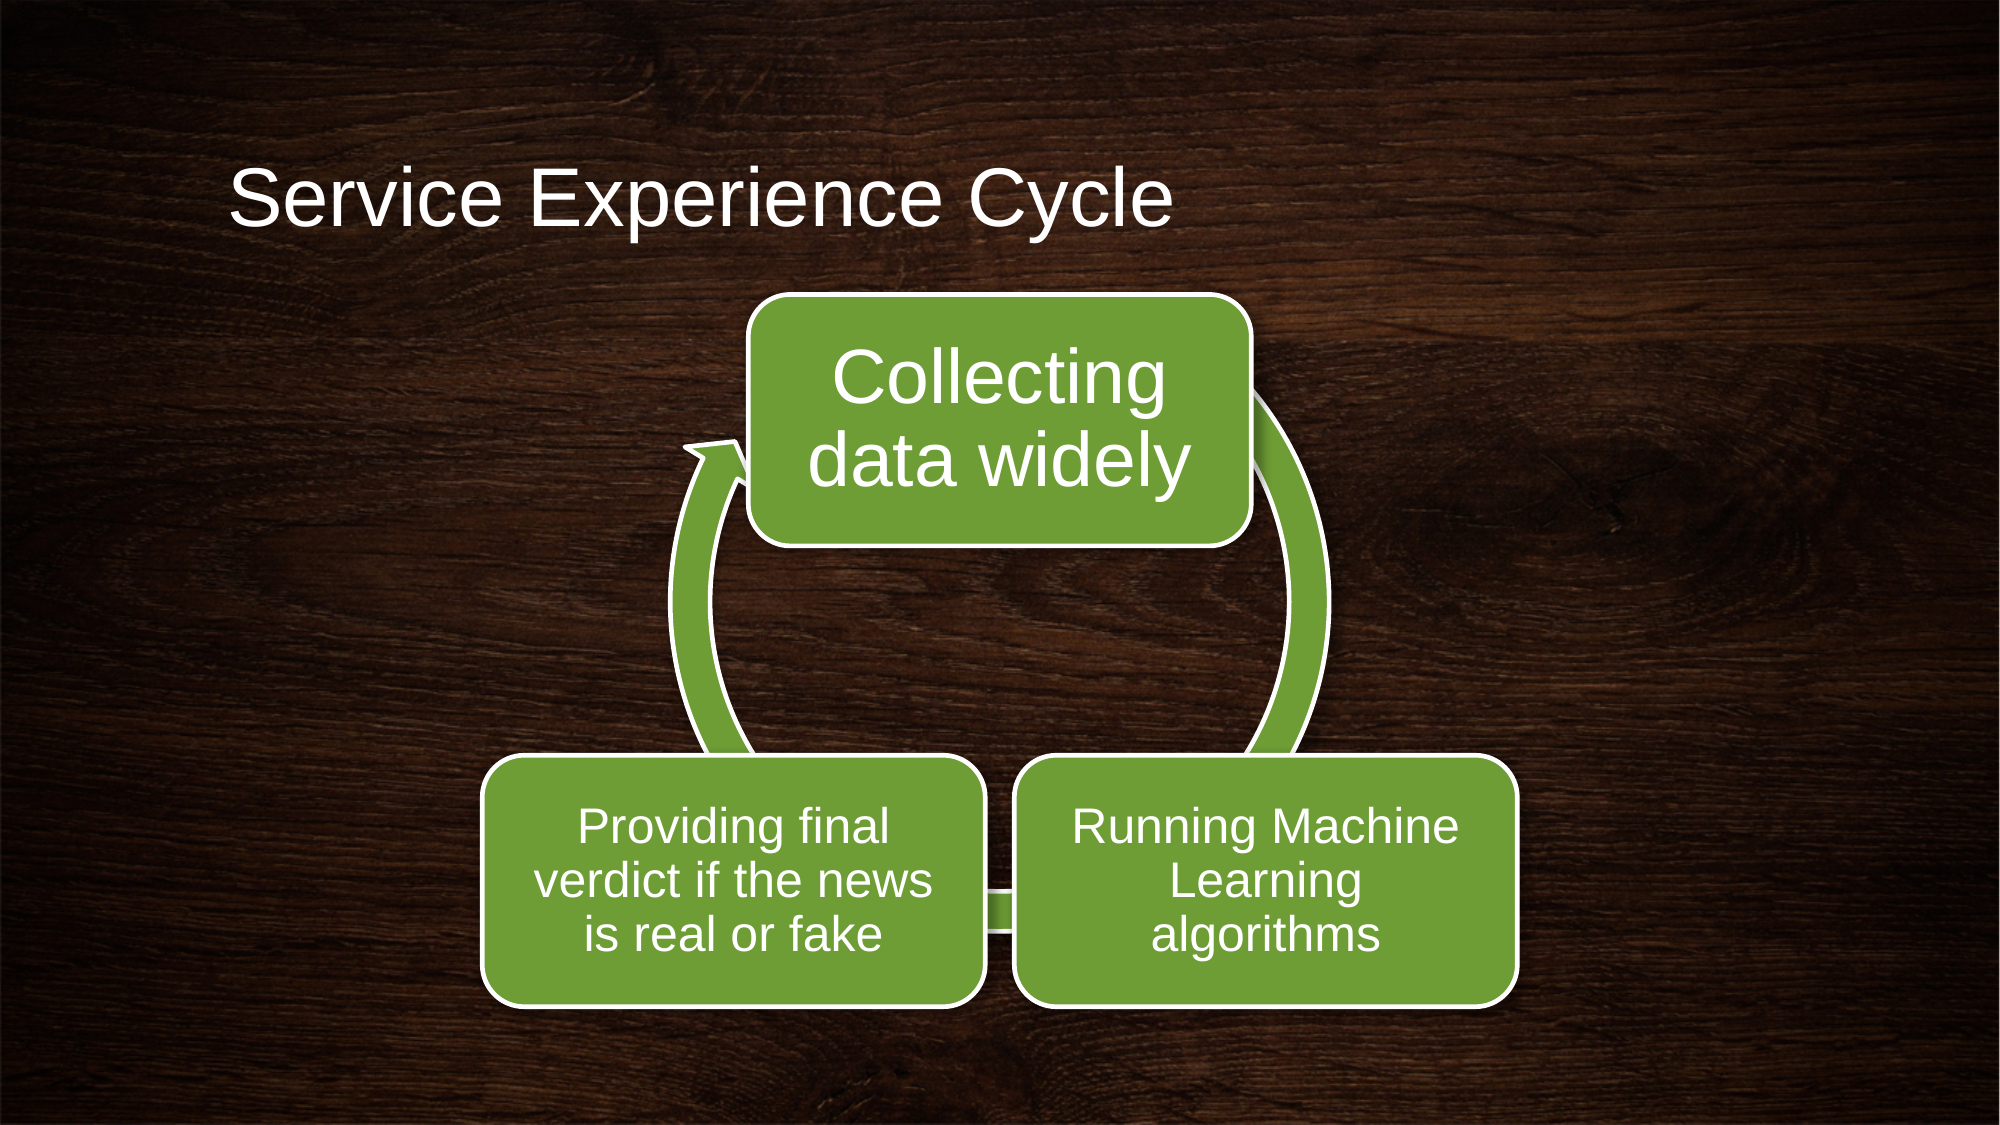

# Service Experience Cycle

Collecting data widely
Providing final verdict if the news is real or fake
Running Machine Learning algorithms